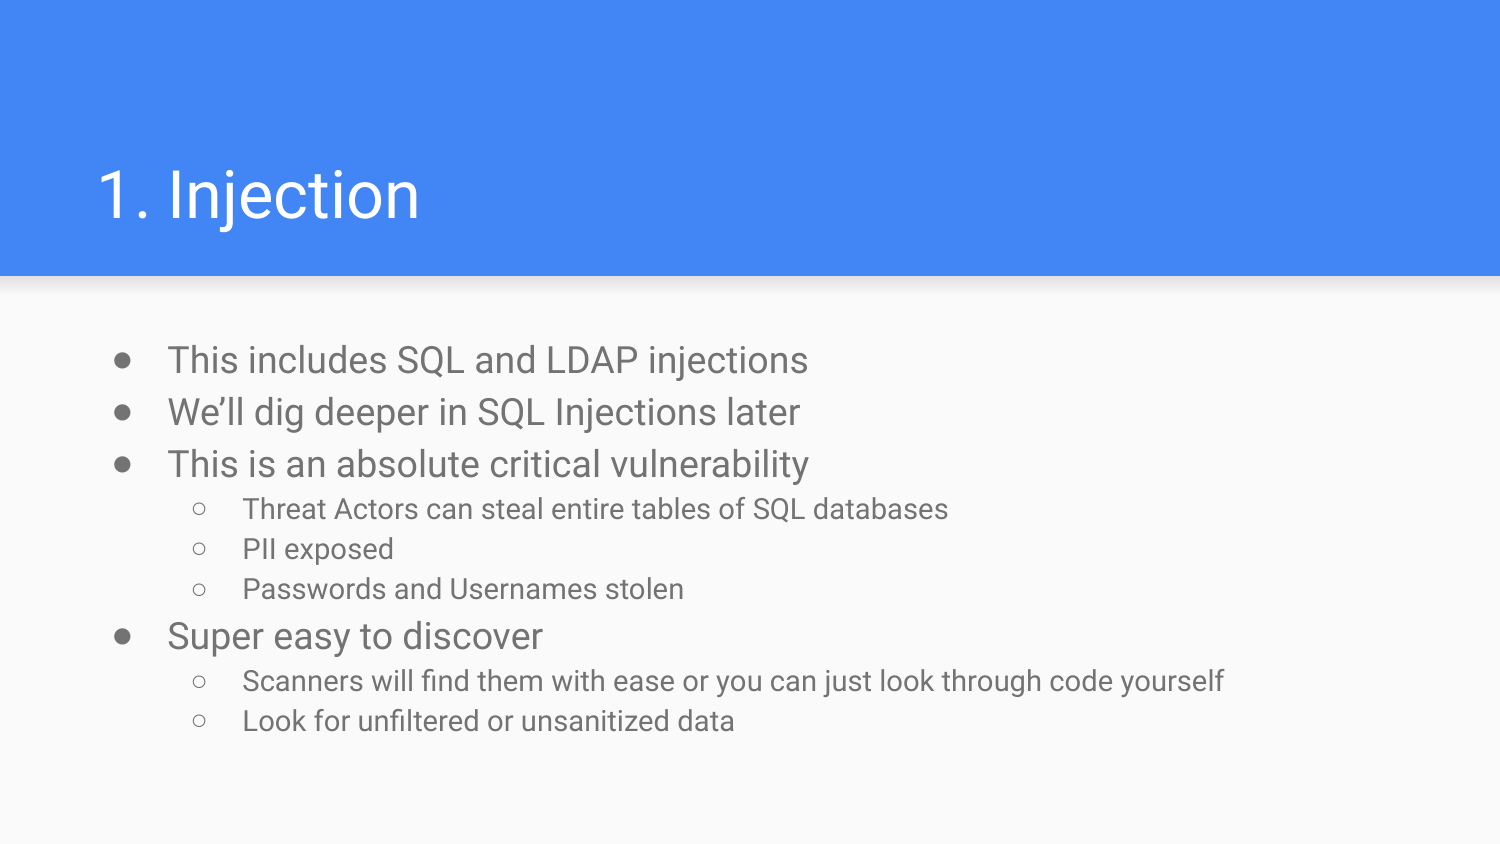

# Injection
This includes SQL and LDAP injections
We’ll dig deeper in SQL Injections later
This is an absolute critical vulnerability
Threat Actors can steal entire tables of SQL databases
PII exposed
Passwords and Usernames stolen
Super easy to discover
Scanners will find them with ease or you can just look through code yourself
Look for unfiltered or unsanitized data